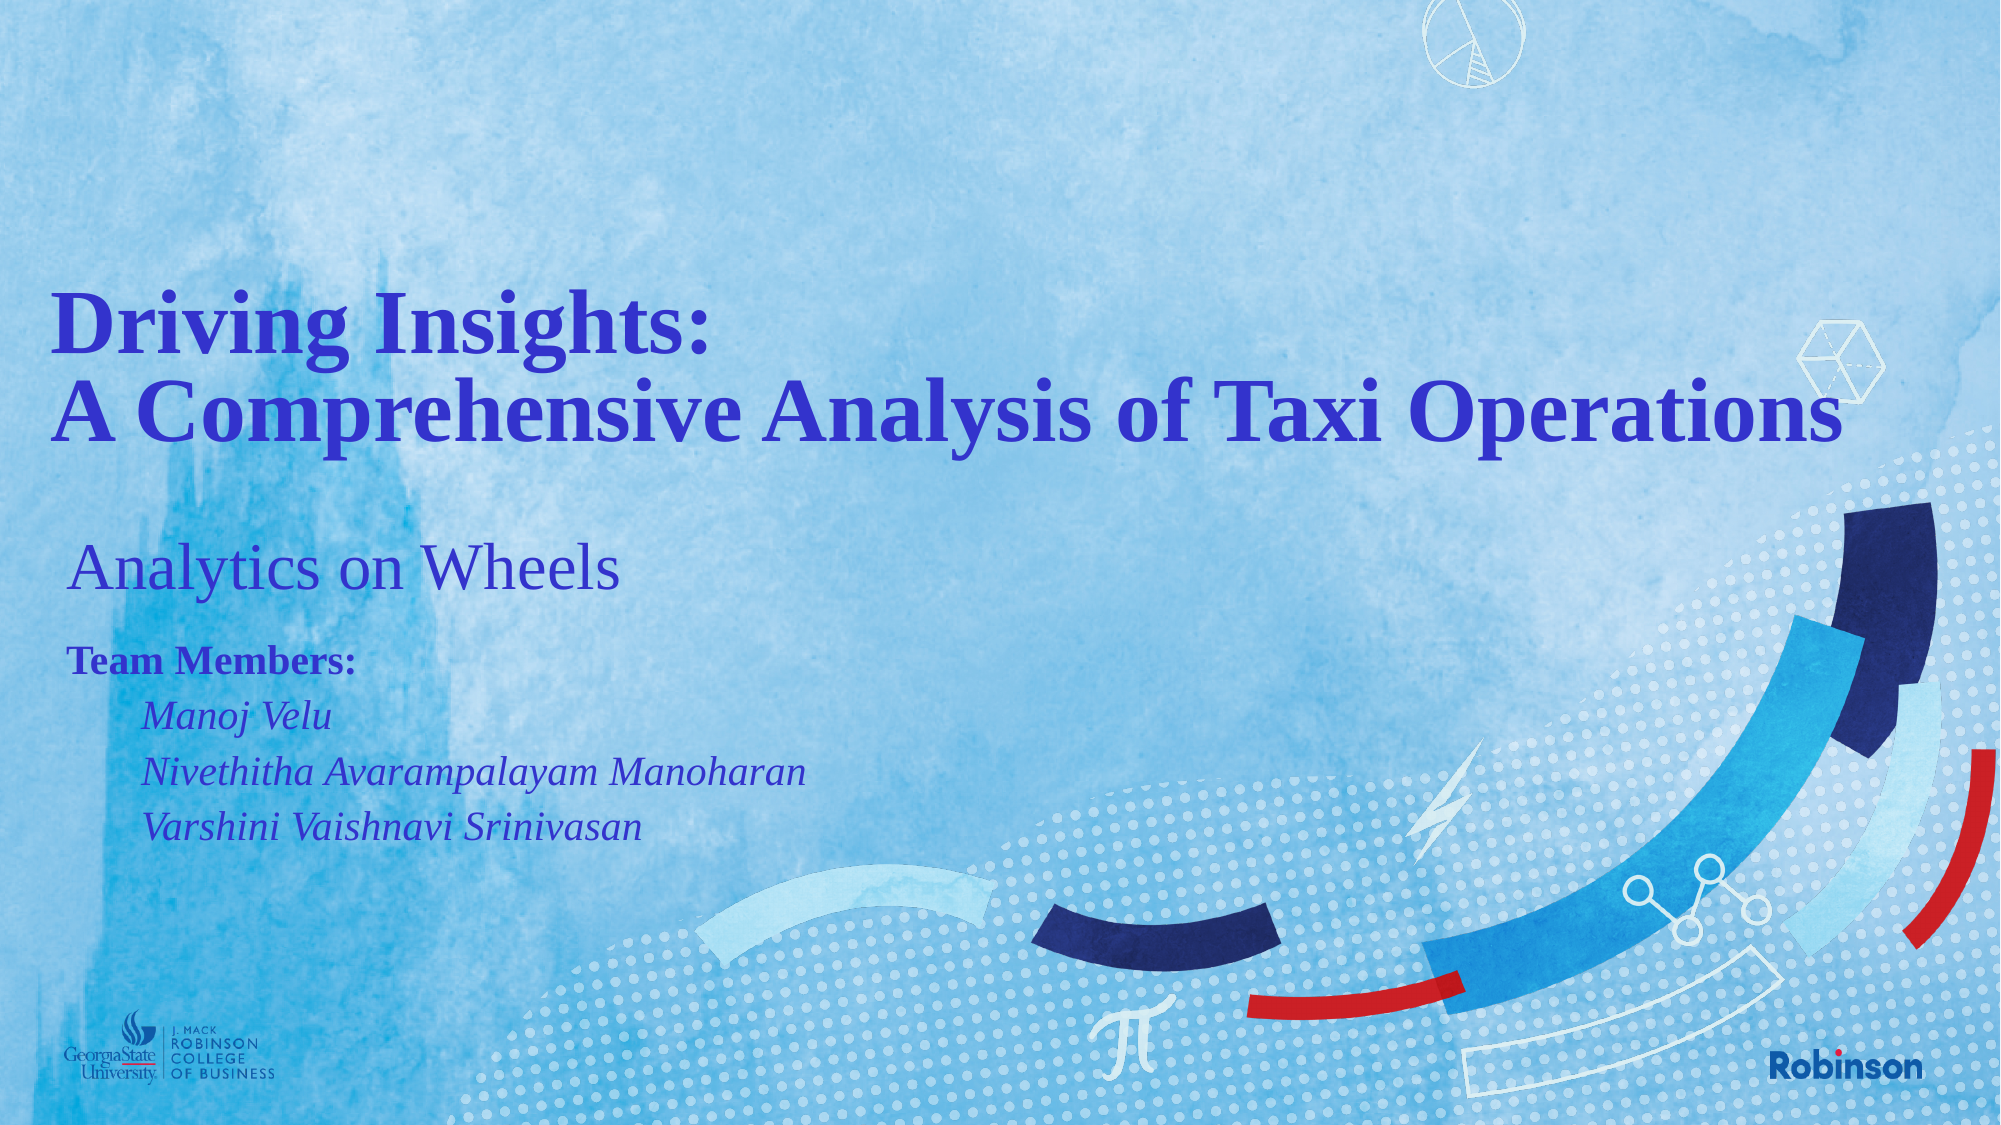

# Driving Insights: A Comprehensive Analysis of Taxi Operations
Analytics on Wheels
Team Members:
Manoj Velu
Nivethitha Avarampalayam Manoharan
Varshini Vaishnavi Srinivasan
1